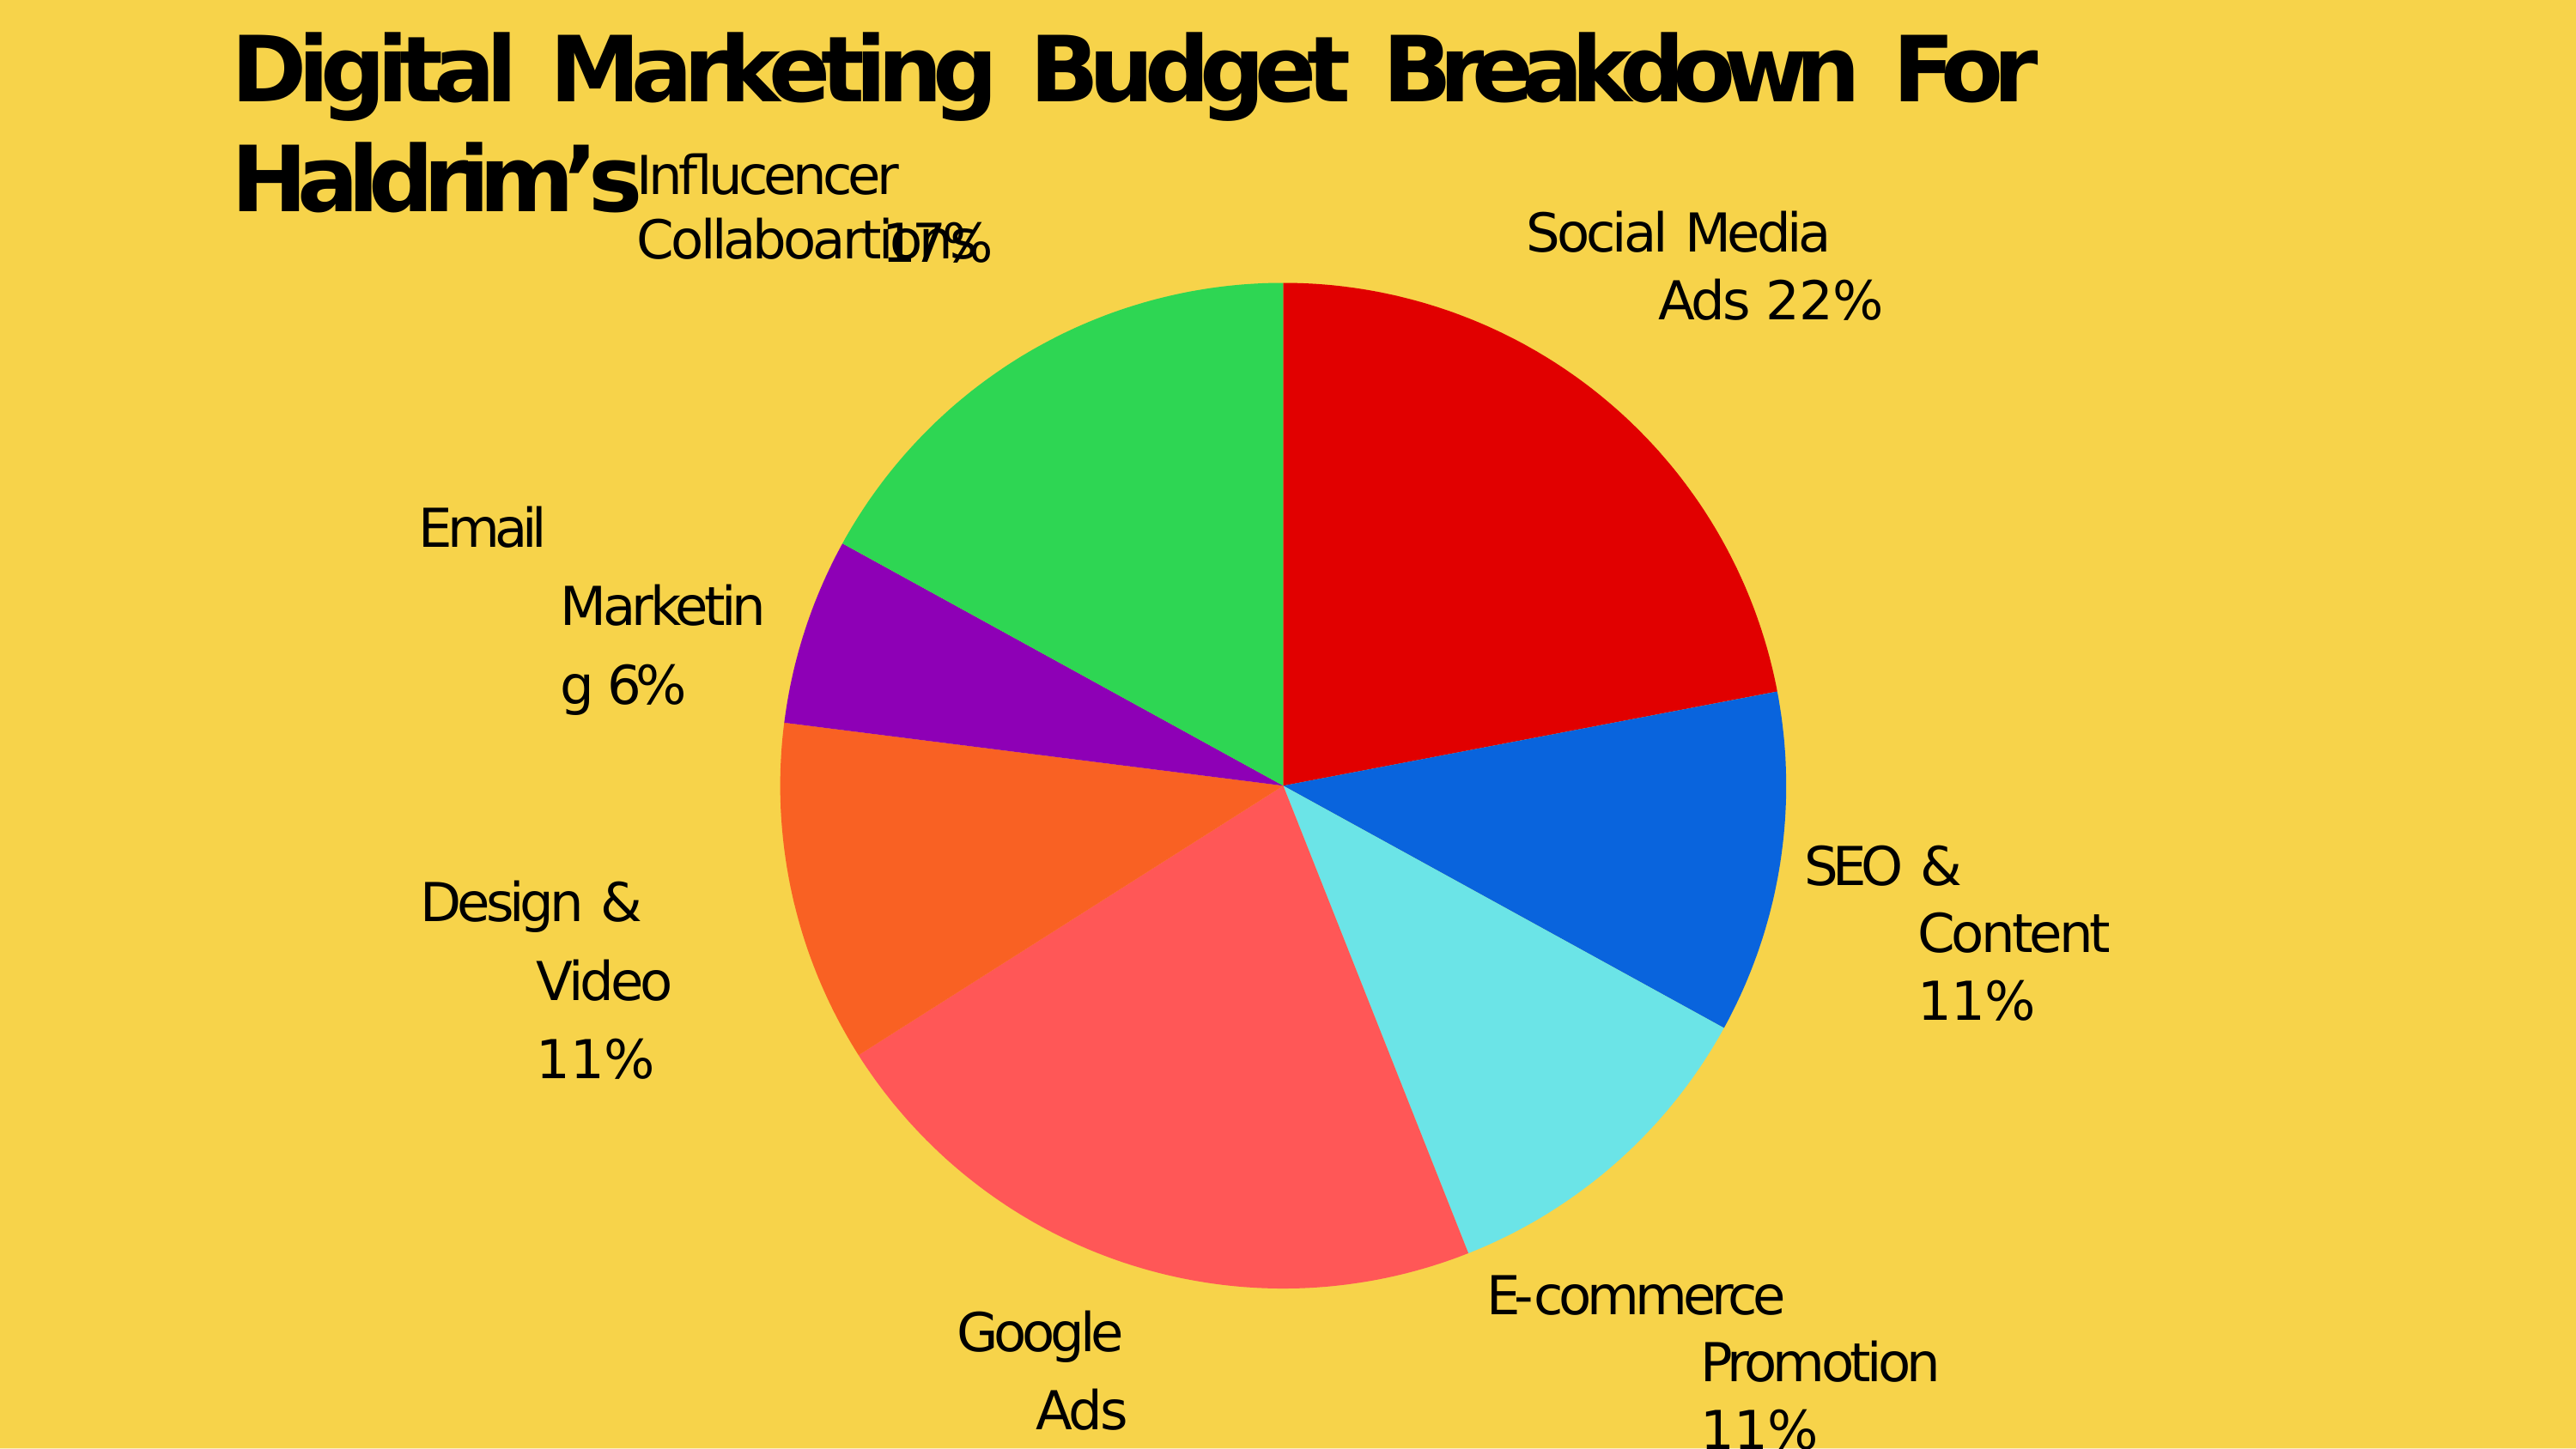

# Digital Marketing Budget Breakdown For Haldrim’s
Influcencer Collaboartions
Social Media Ads 22%
17%
Email Marketing 6%
SEO & Content 11%
Design & Video 11%
E-commerce Promotion 11%
Google Ads 22%